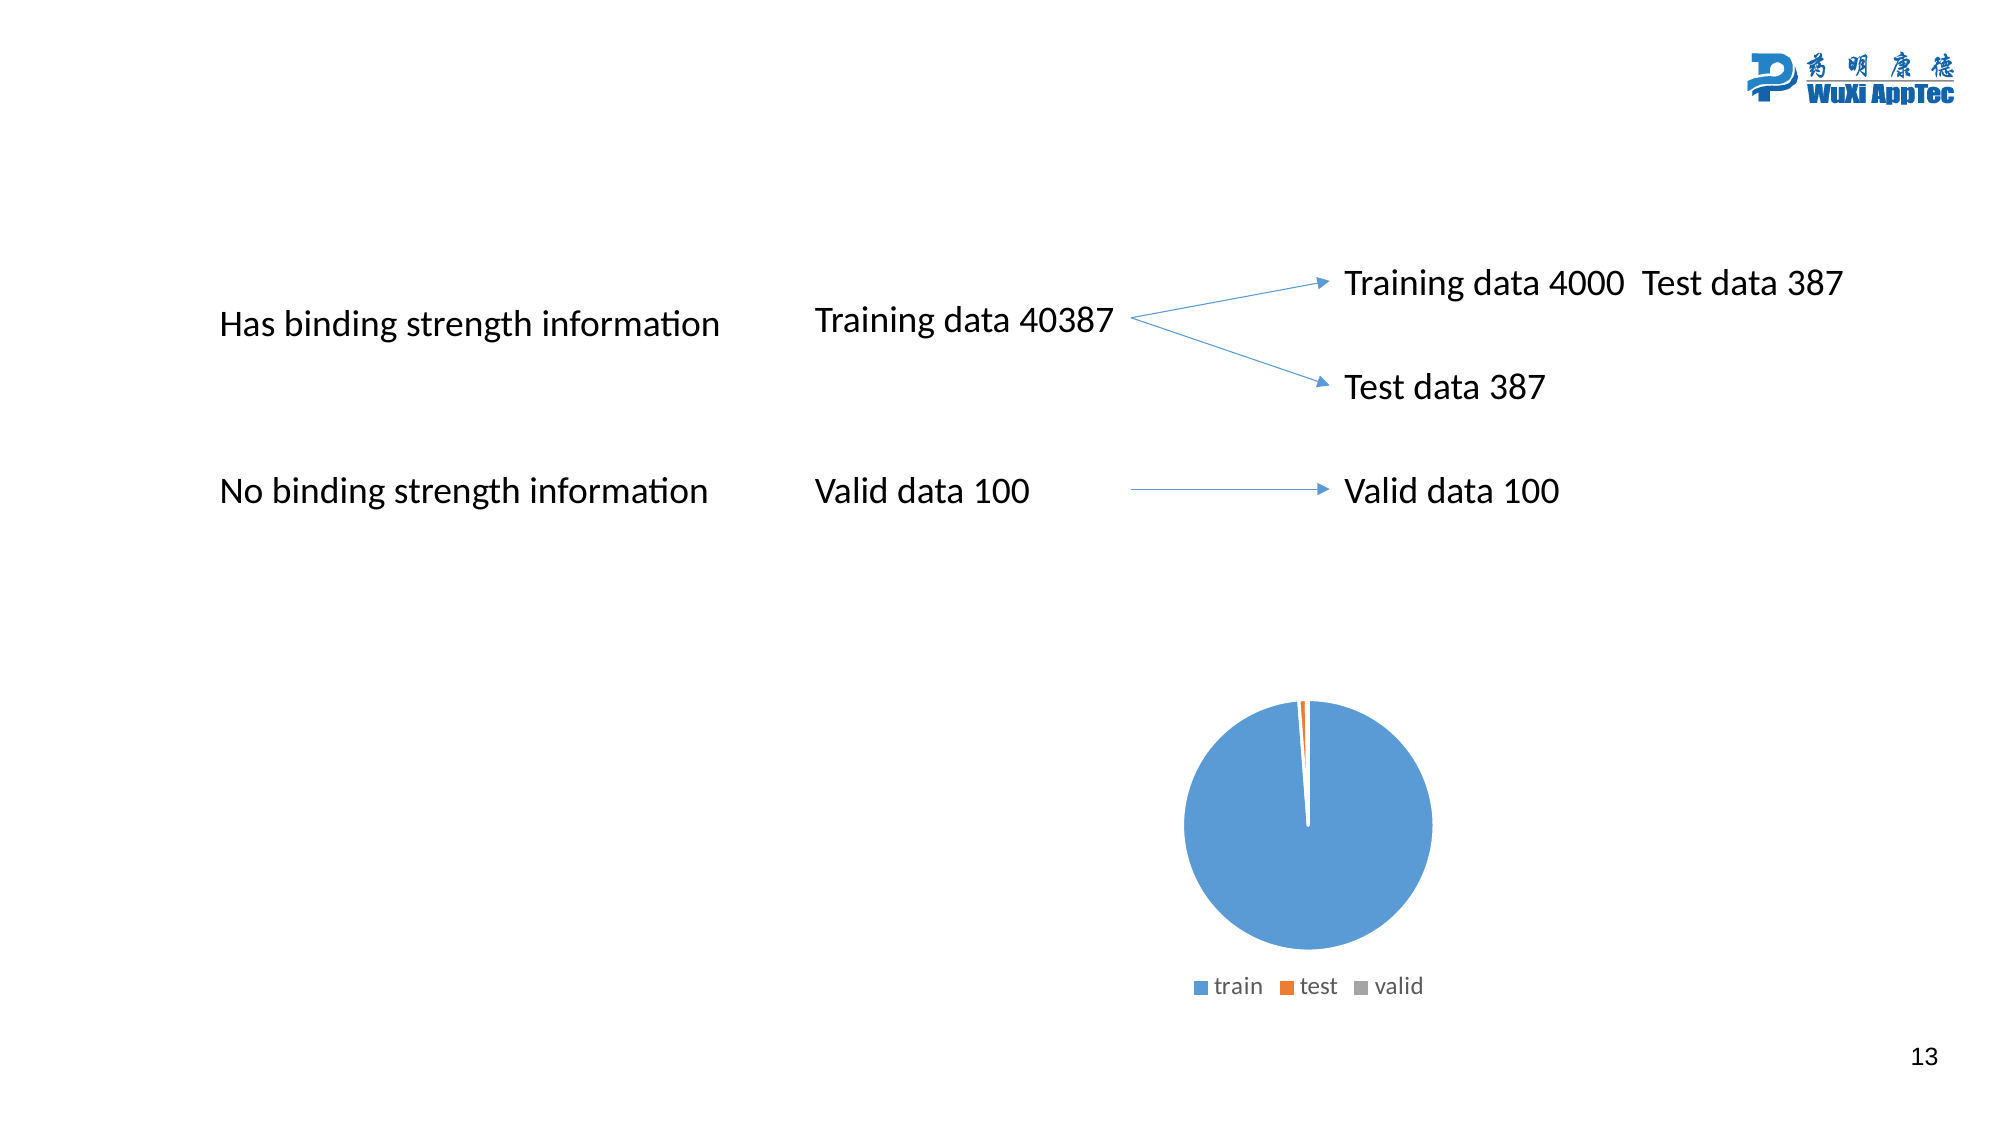

Training data 4000  Test data 387
Training data 40387
Has binding strength information
Test data 387
No binding strength information
Valid data 100
Valid data 100

### Chart:

| Category | q |
|---|---|
| train | 40000.0 |
| test | 387.0 |
| valid | 100.0 |
13